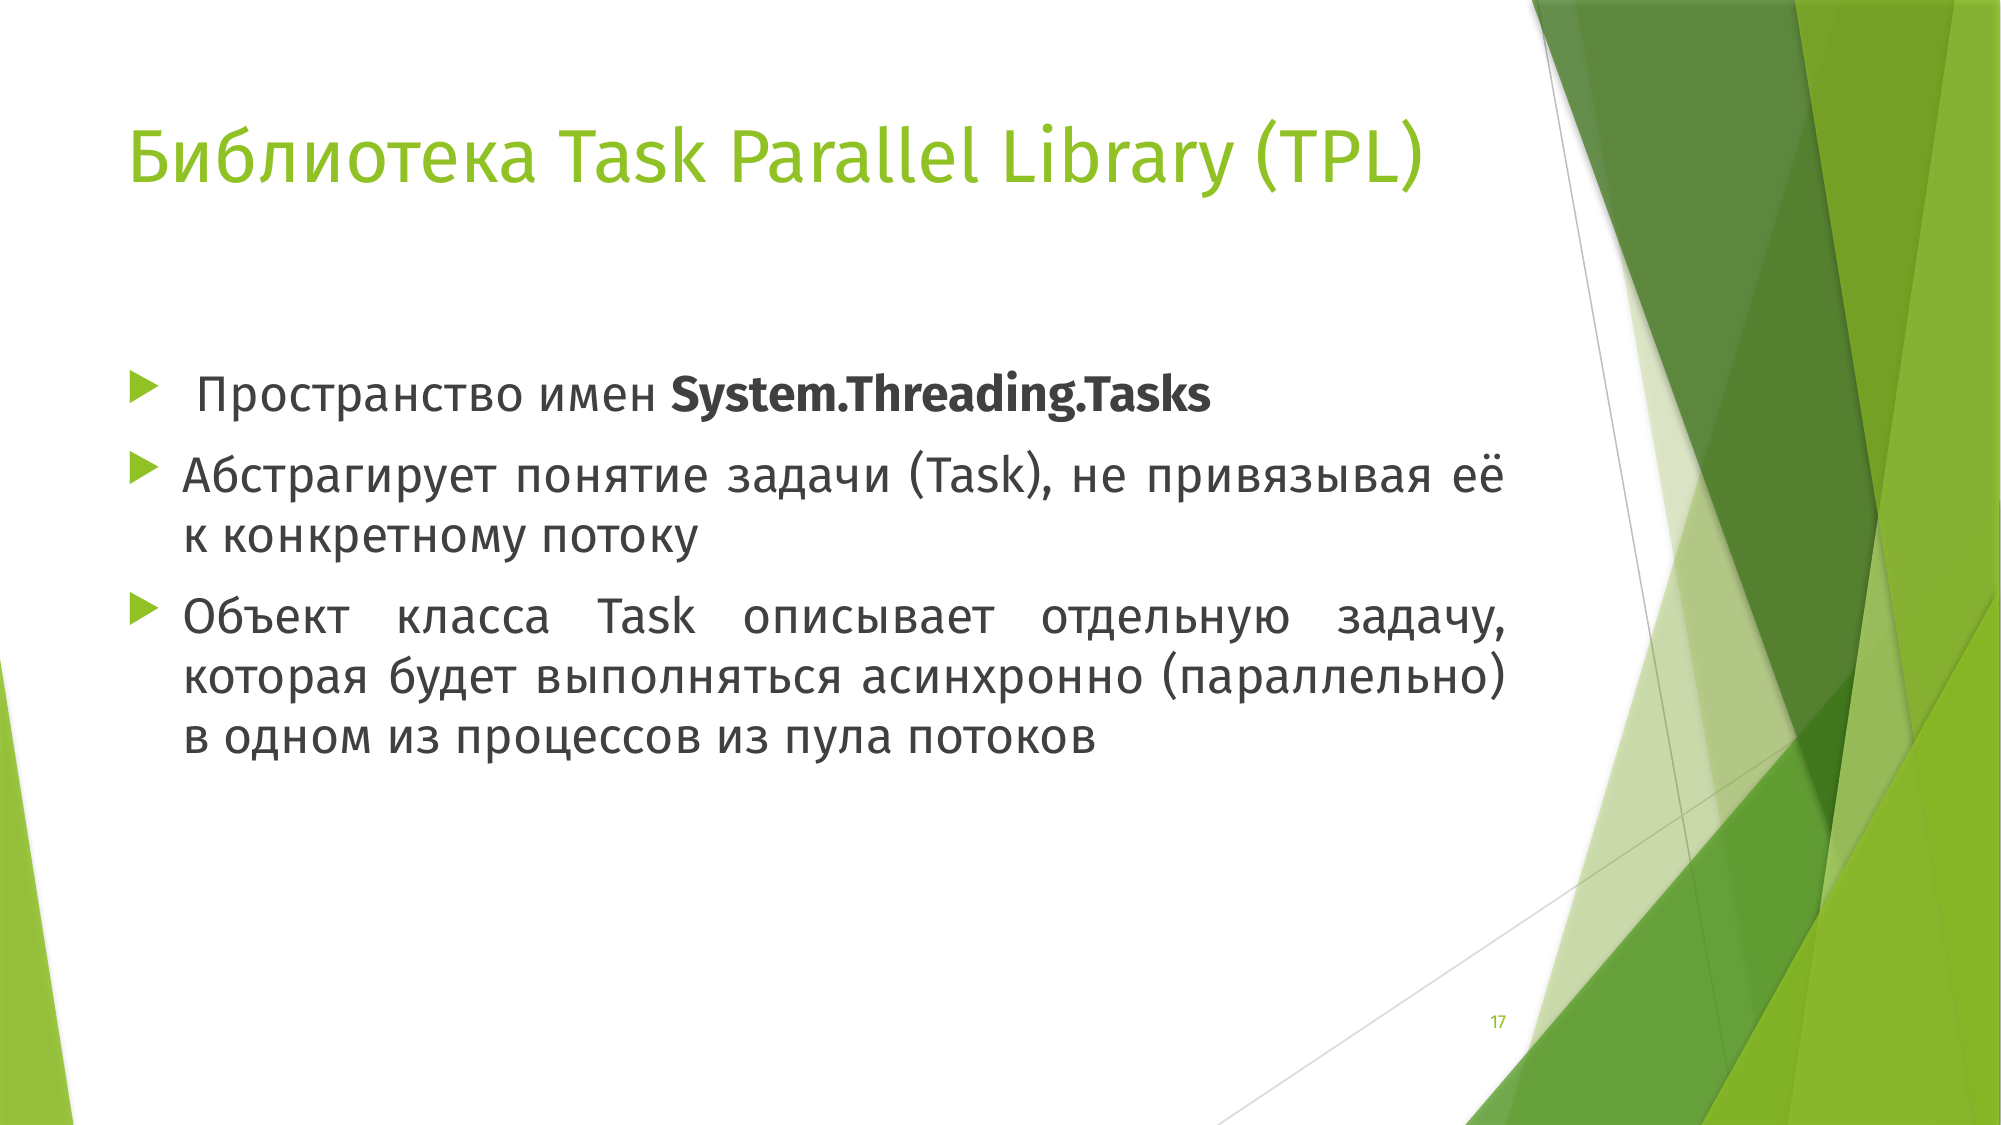

# Библиотека Task Parallel Library (TPL)
 Пространство имен System.Threading.Tasks
Абстрагирует понятие задачи (Task), не привязывая её к конкретному потоку
Объект класса Task описывает отдельную задачу, которая будет выполняться асинхронно (параллельно) в одном из процессов из пула потоков

17